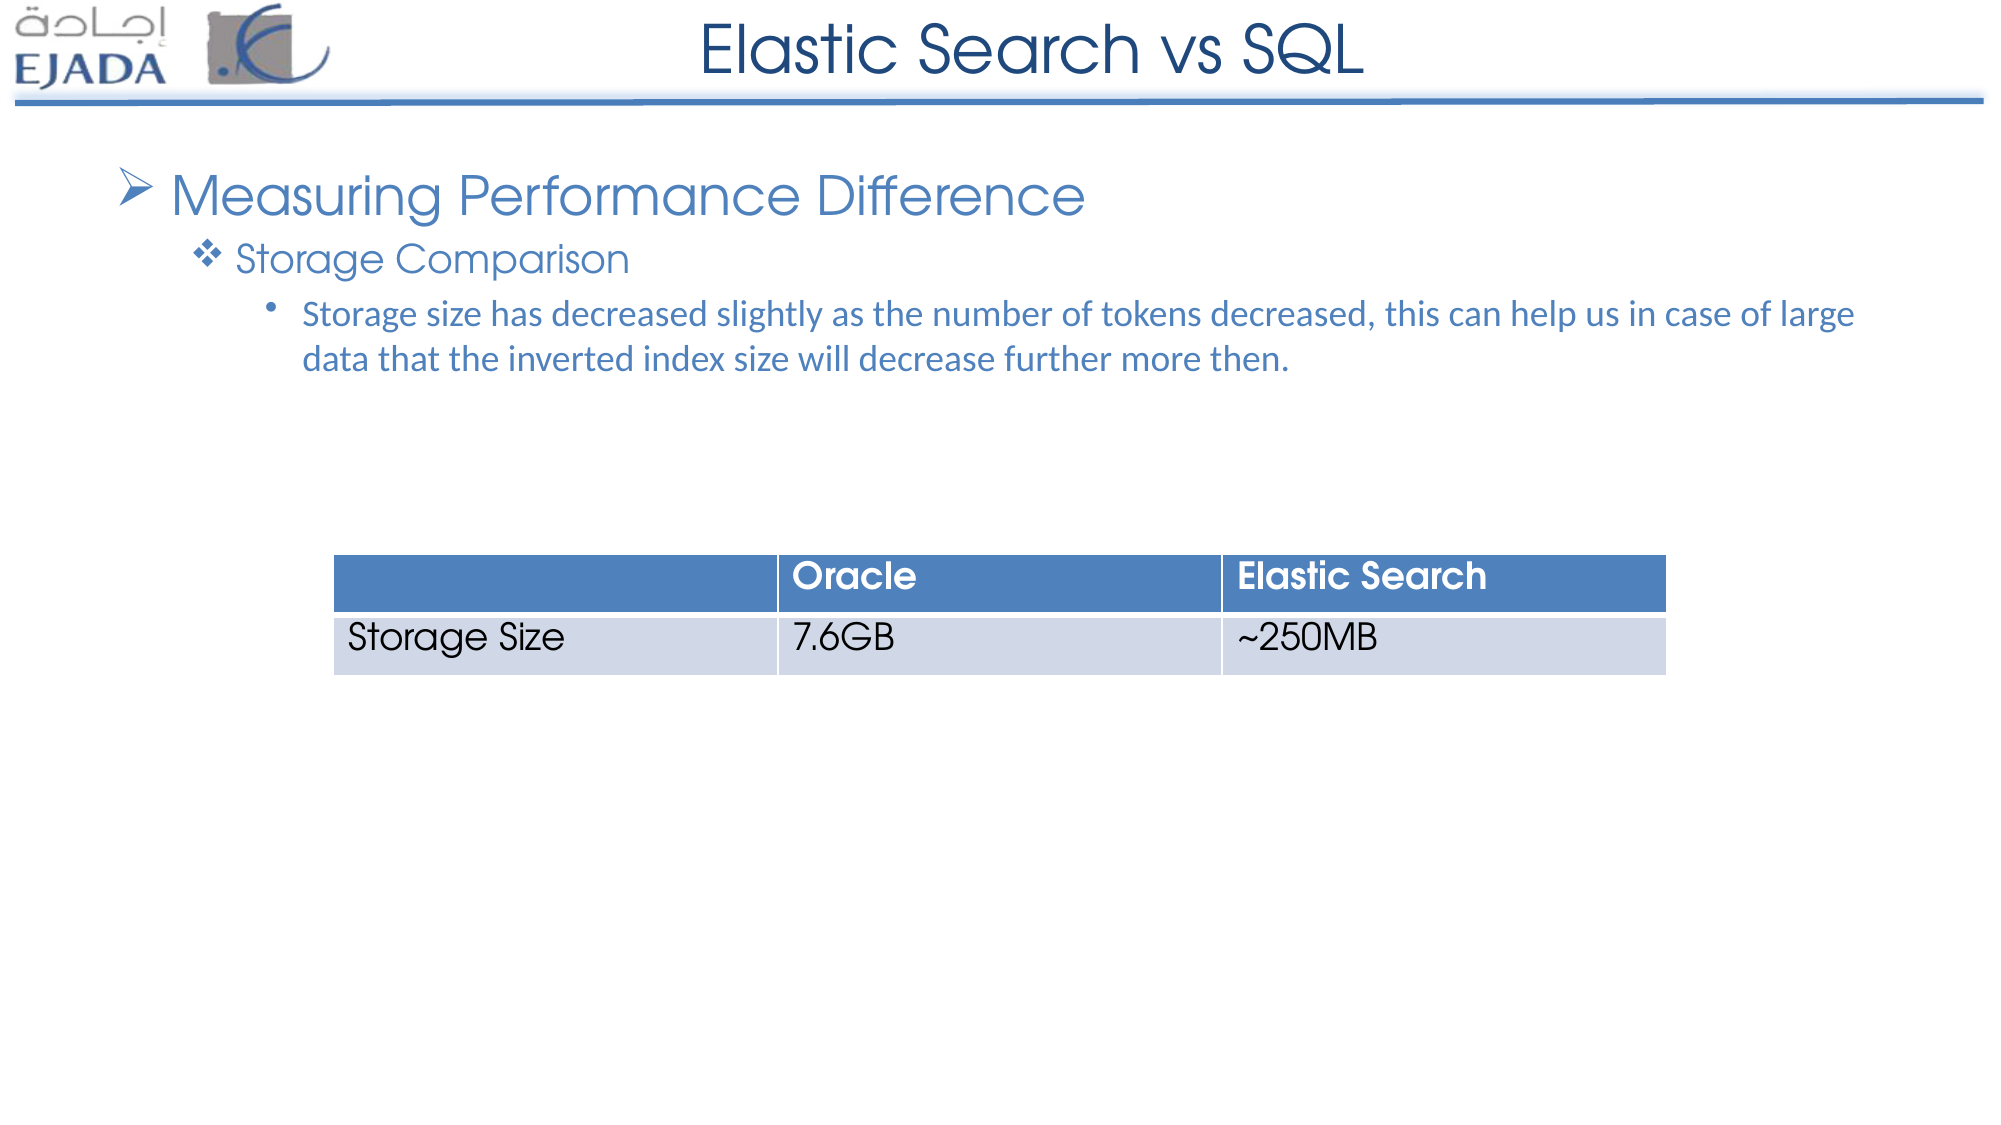

# Elastic Search vs SQL
Measuring Performance Difference
Storage Comparison
Storage size has decreased slightly as the number of tokens decreased, this can help us in case of large data that the inverted index size will decrease further more then.

|  | Oracle | Elastic Search |
| --- | --- | --- |
| Storage Size | 7.6GB | ~250MB |